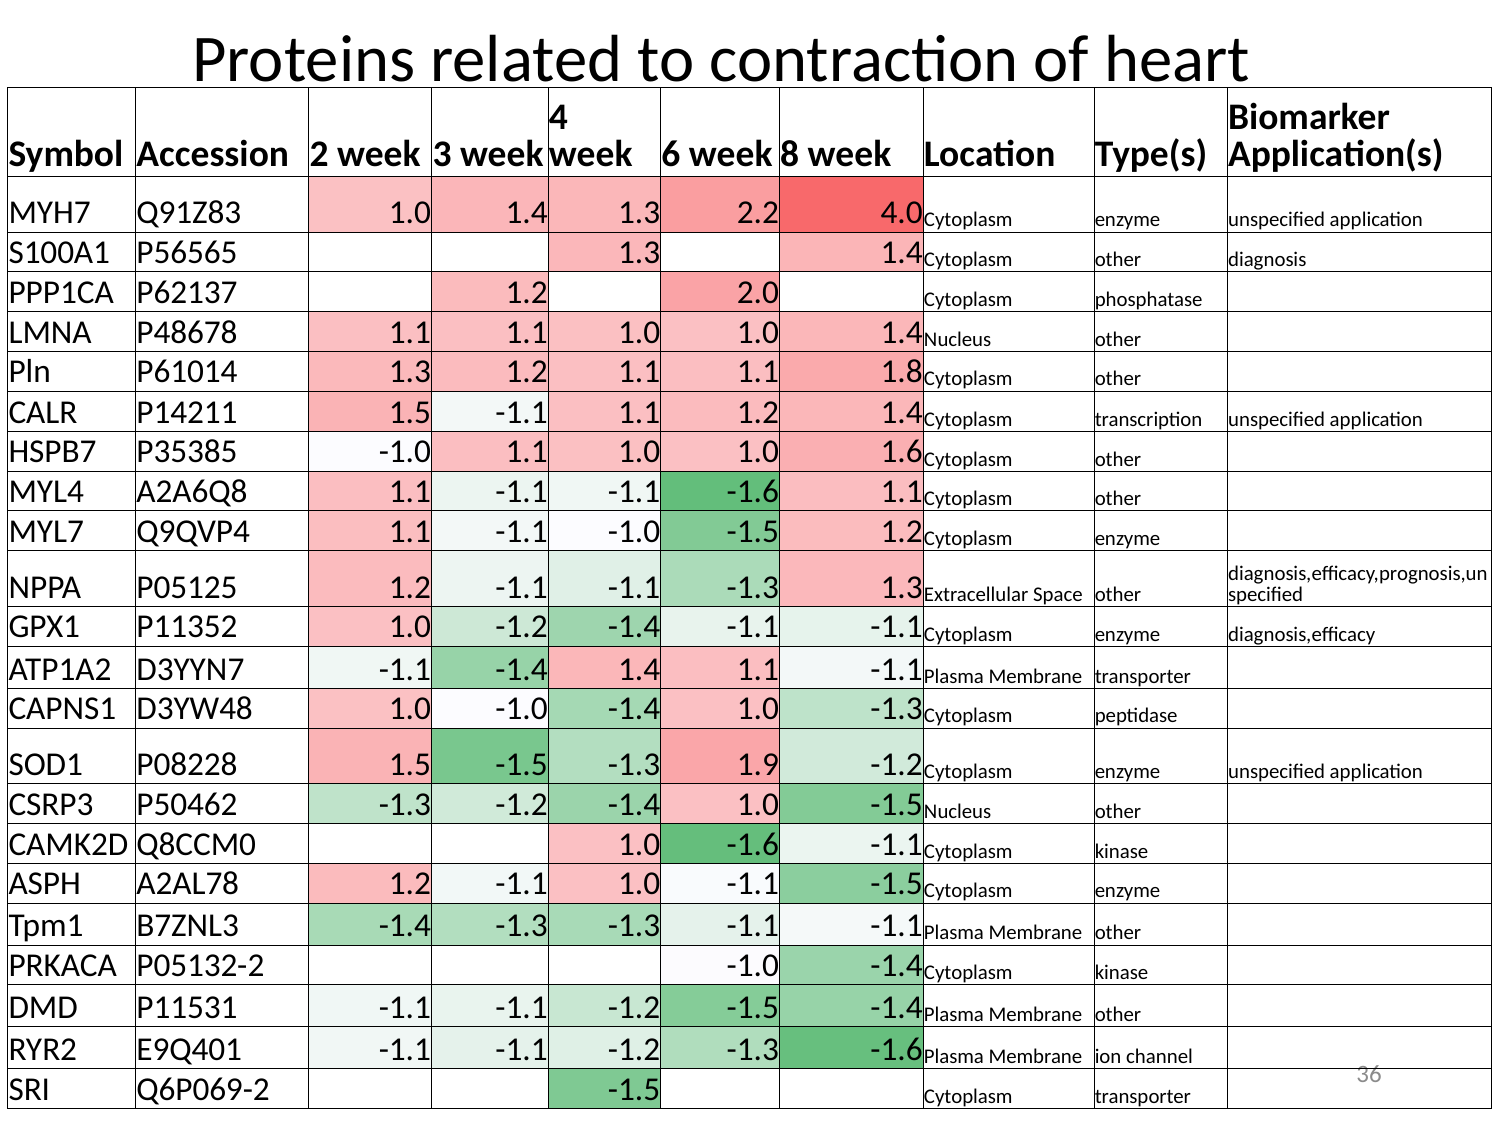

Proteins related to contraction of heart
| Symbol | Accession | 2 week | 3 week | 4 week | 6 week | 8 week | Location | Type(s) | Biomarker Application(s) |
| --- | --- | --- | --- | --- | --- | --- | --- | --- | --- |
| MYH7 | Q91Z83 | 1.0 | 1.4 | 1.3 | 2.2 | 4.0 | Cytoplasm | enzyme | unspecified application |
| S100A1 | P56565 |  |  | 1.3 |  | 1.4 | Cytoplasm | other | diagnosis |
| PPP1CA | P62137 |  | 1.2 |  | 2.0 |  | Cytoplasm | phosphatase |  |
| LMNA | P48678 | 1.1 | 1.1 | 1.0 | 1.0 | 1.4 | Nucleus | other |  |
| Pln | P61014 | 1.3 | 1.2 | 1.1 | 1.1 | 1.8 | Cytoplasm | other |  |
| CALR | P14211 | 1.5 | -1.1 | 1.1 | 1.2 | 1.4 | Cytoplasm | transcription | unspecified application |
| HSPB7 | P35385 | -1.0 | 1.1 | 1.0 | 1.0 | 1.6 | Cytoplasm | other |  |
| MYL4 | A2A6Q8 | 1.1 | -1.1 | -1.1 | -1.6 | 1.1 | Cytoplasm | other |  |
| MYL7 | Q9QVP4 | 1.1 | -1.1 | -1.0 | -1.5 | 1.2 | Cytoplasm | enzyme |  |
| NPPA | P05125 | 1.2 | -1.1 | -1.1 | -1.3 | 1.3 | Extracellular Space | other | diagnosis,efficacy,prognosis,unspecified |
| GPX1 | P11352 | 1.0 | -1.2 | -1.4 | -1.1 | -1.1 | Cytoplasm | enzyme | diagnosis,efficacy |
| ATP1A2 | D3YYN7 | -1.1 | -1.4 | 1.4 | 1.1 | -1.1 | Plasma Membrane | transporter |  |
| CAPNS1 | D3YW48 | 1.0 | -1.0 | -1.4 | 1.0 | -1.3 | Cytoplasm | peptidase |  |
| SOD1 | P08228 | 1.5 | -1.5 | -1.3 | 1.9 | -1.2 | Cytoplasm | enzyme | unspecified application |
| CSRP3 | P50462 | -1.3 | -1.2 | -1.4 | 1.0 | -1.5 | Nucleus | other |  |
| CAMK2D | Q8CCM0 |  |  | 1.0 | -1.6 | -1.1 | Cytoplasm | kinase |  |
| ASPH | A2AL78 | 1.2 | -1.1 | 1.0 | -1.1 | -1.5 | Cytoplasm | enzyme |  |
| Tpm1 | B7ZNL3 | -1.4 | -1.3 | -1.3 | -1.1 | -1.1 | Plasma Membrane | other |  |
| PRKACA | P05132-2 |  |  |  | -1.0 | -1.4 | Cytoplasm | kinase |  |
| DMD | P11531 | -1.1 | -1.1 | -1.2 | -1.5 | -1.4 | Plasma Membrane | other |  |
| RYR2 | E9Q401 | -1.1 | -1.1 | -1.2 | -1.3 | -1.6 | Plasma Membrane | ion channel |  |
| SRI | Q6P069-2 |  |  | -1.5 |  |  | Cytoplasm | transporter |  |
36